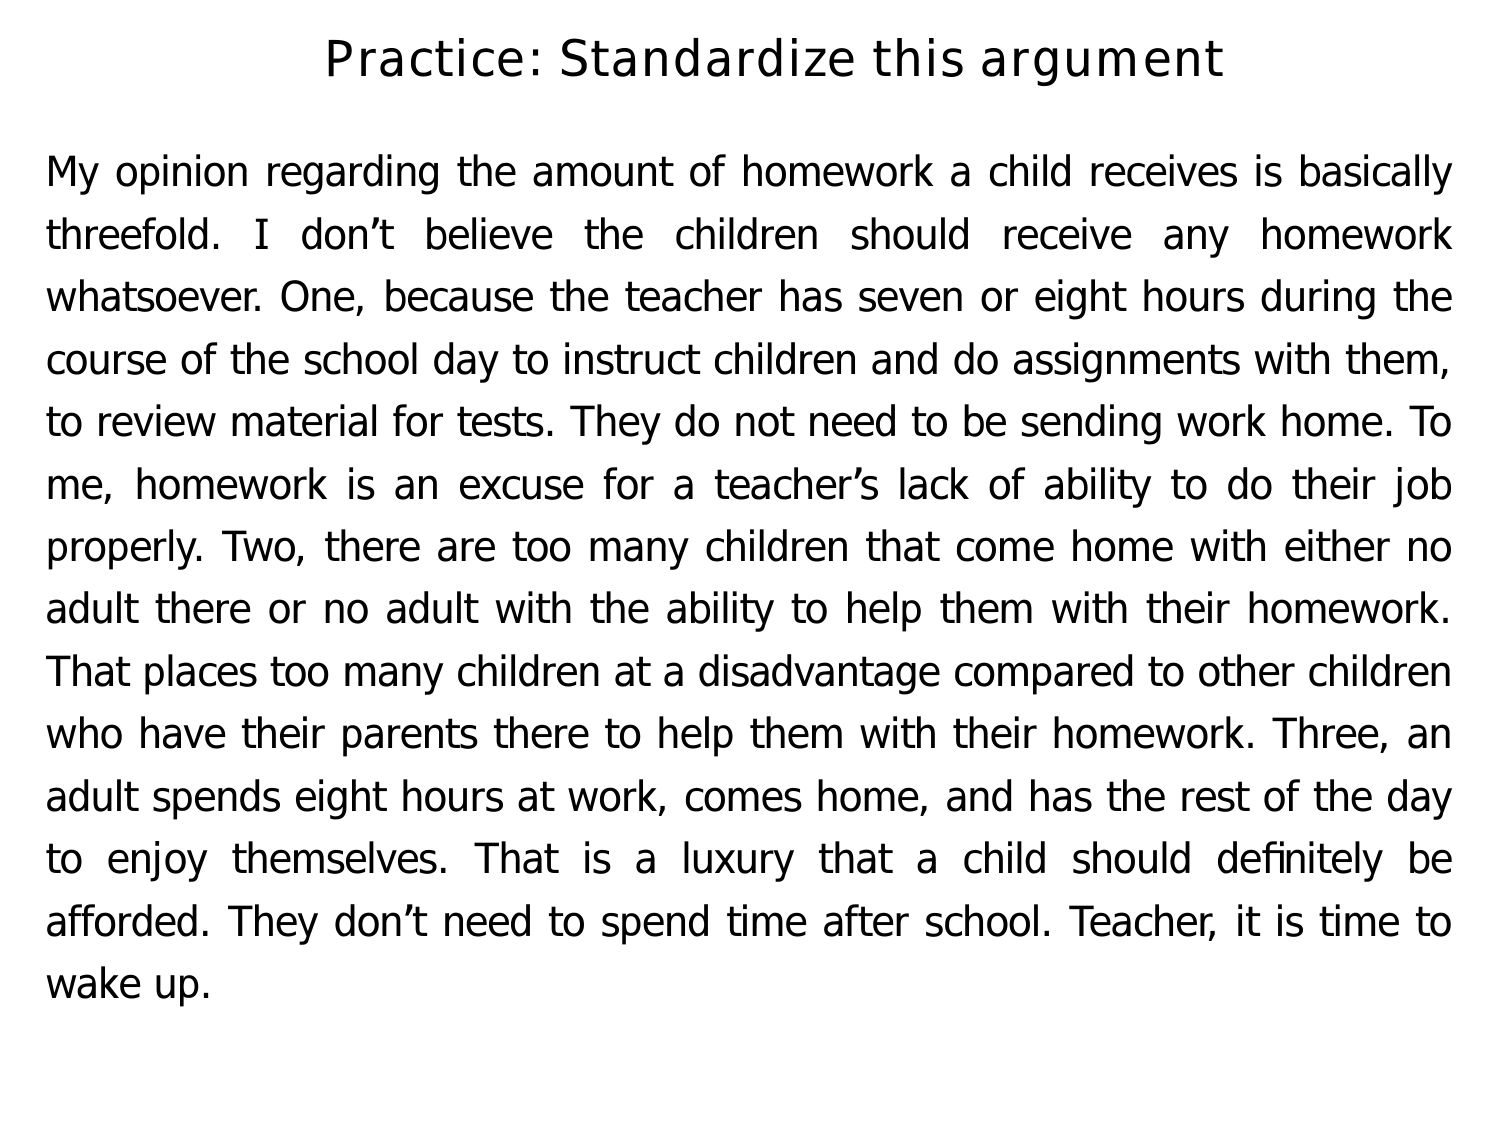

# Practice: Standardize this argument
My opinion regarding the amount of homework a child receives is basically threefold. I don’t believe the children should receive any homework whatsoever. One, because the teacher has seven or eight hours during the course of the school day to instruct children and do assignments with them, to review material for tests. They do not need to be sending work home. To me, homework is an excuse for a teacher’s lack of ability to do their job properly. Two, there are too many children that come home with either no adult there or no adult with the ability to help them with their homework. That places too many children at a disadvantage compared to other children who have their parents there to help them with their homework. Three, an adult spends eight hours at work, comes home, and has the rest of the day to enjoy themselves. That is a luxury that a child should definitely be afforded. They don’t need to spend time after school. Teacher, it is time to wake up.